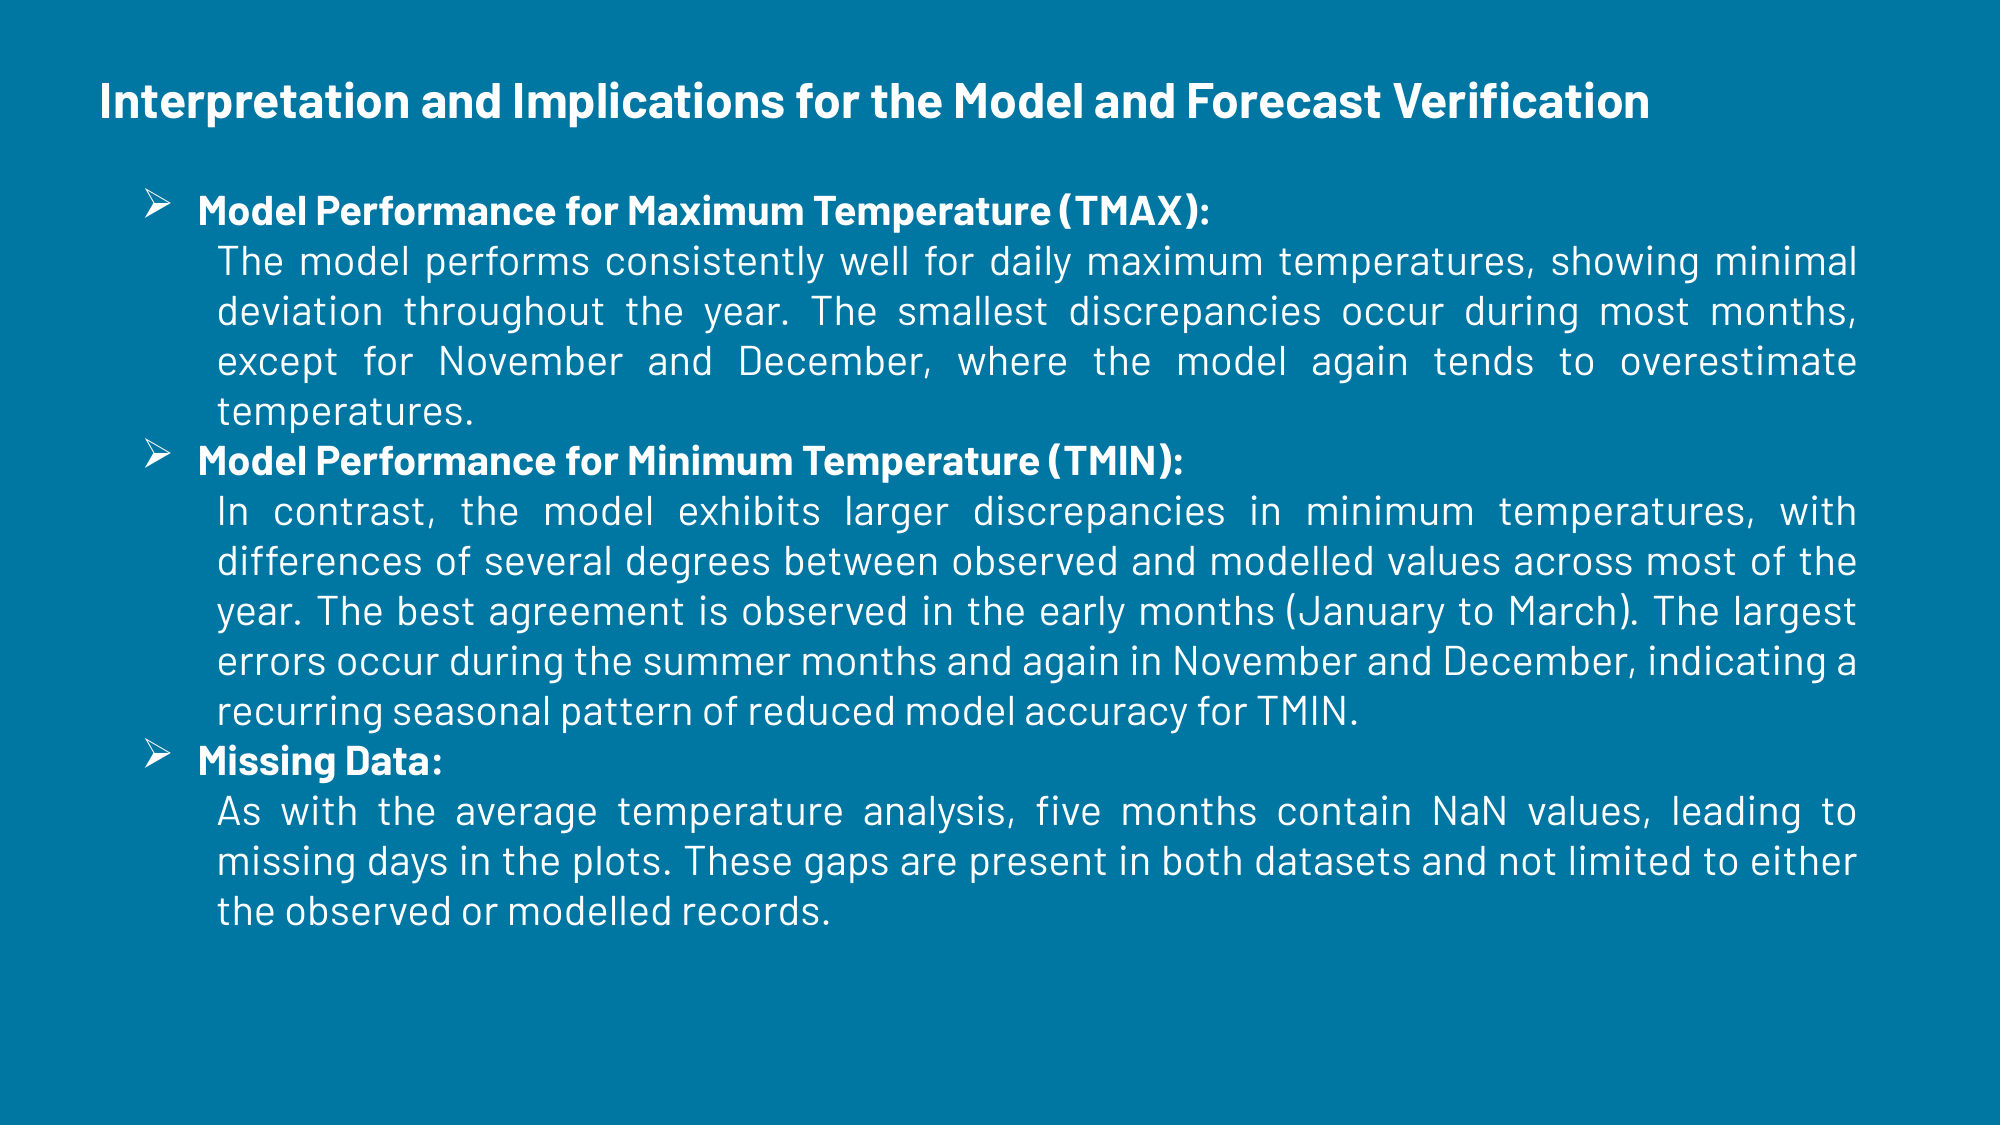

Interpretation and Implications for the Model and Forecast Verification
Model Performance for Maximum Temperature (TMAX):
The model performs consistently well for daily maximum temperatures, showing minimal deviation throughout the year. The smallest discrepancies occur during most months, except for November and December, where the model again tends to overestimate temperatures.
Model Performance for Minimum Temperature (TMIN):
In contrast, the model exhibits larger discrepancies in minimum temperatures, with differences of several degrees between observed and modelled values across most of the year. The best agreement is observed in the early months (January to March). The largest errors occur during the summer months and again in November and December, indicating a recurring seasonal pattern of reduced model accuracy for TMIN.
Missing Data:
As with the average temperature analysis, five months contain NaN values, leading to missing days in the plots. These gaps are present in both datasets and not limited to either the observed or modelled records.